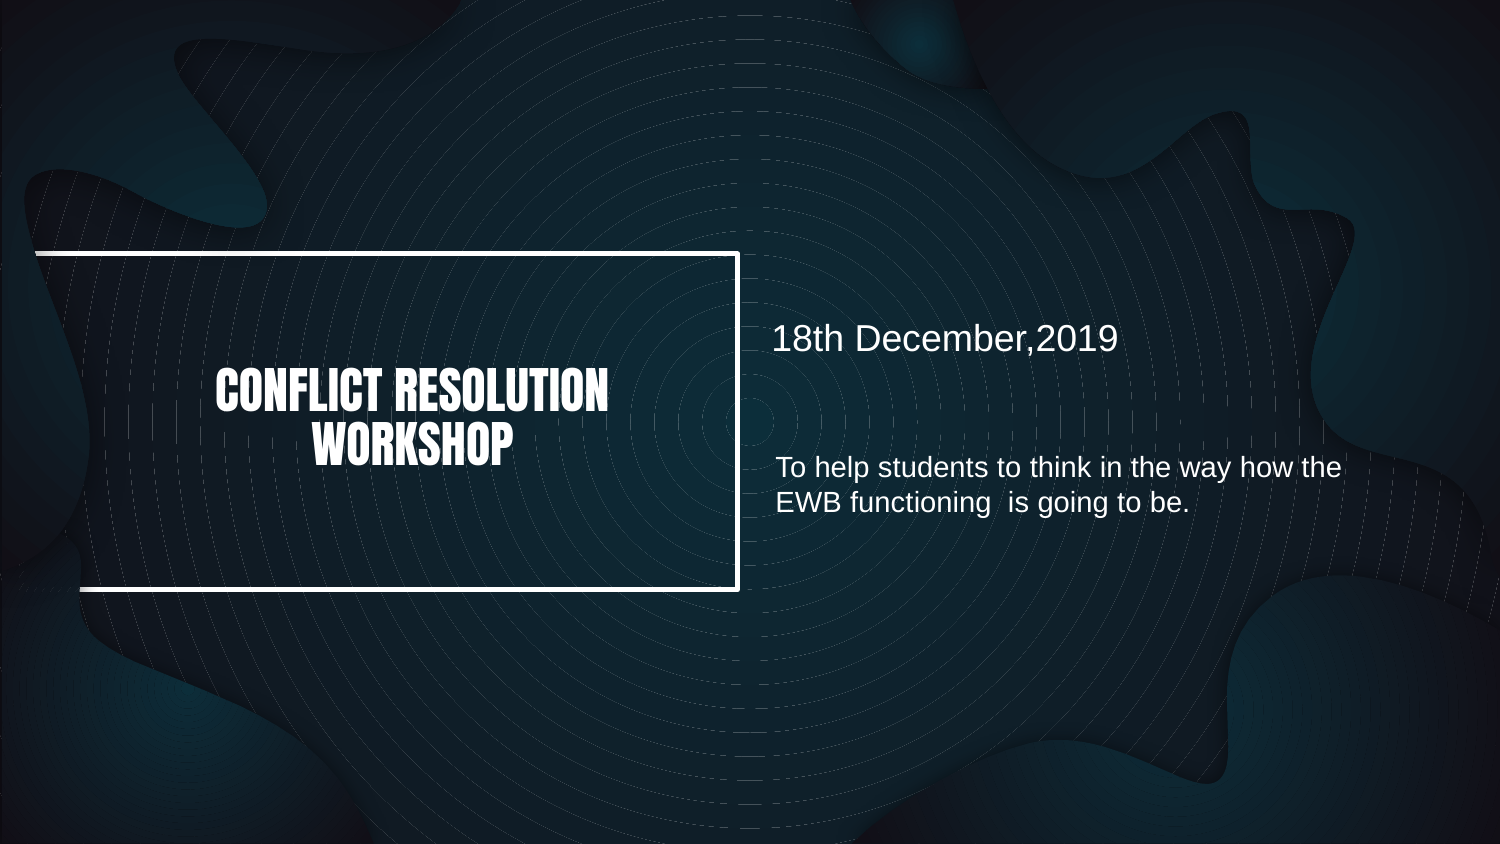

18th December,2019
# CONFLICT RESOLUTION
WORKSHOP
To help students to think in the way how the EWB functioning  is going to be.